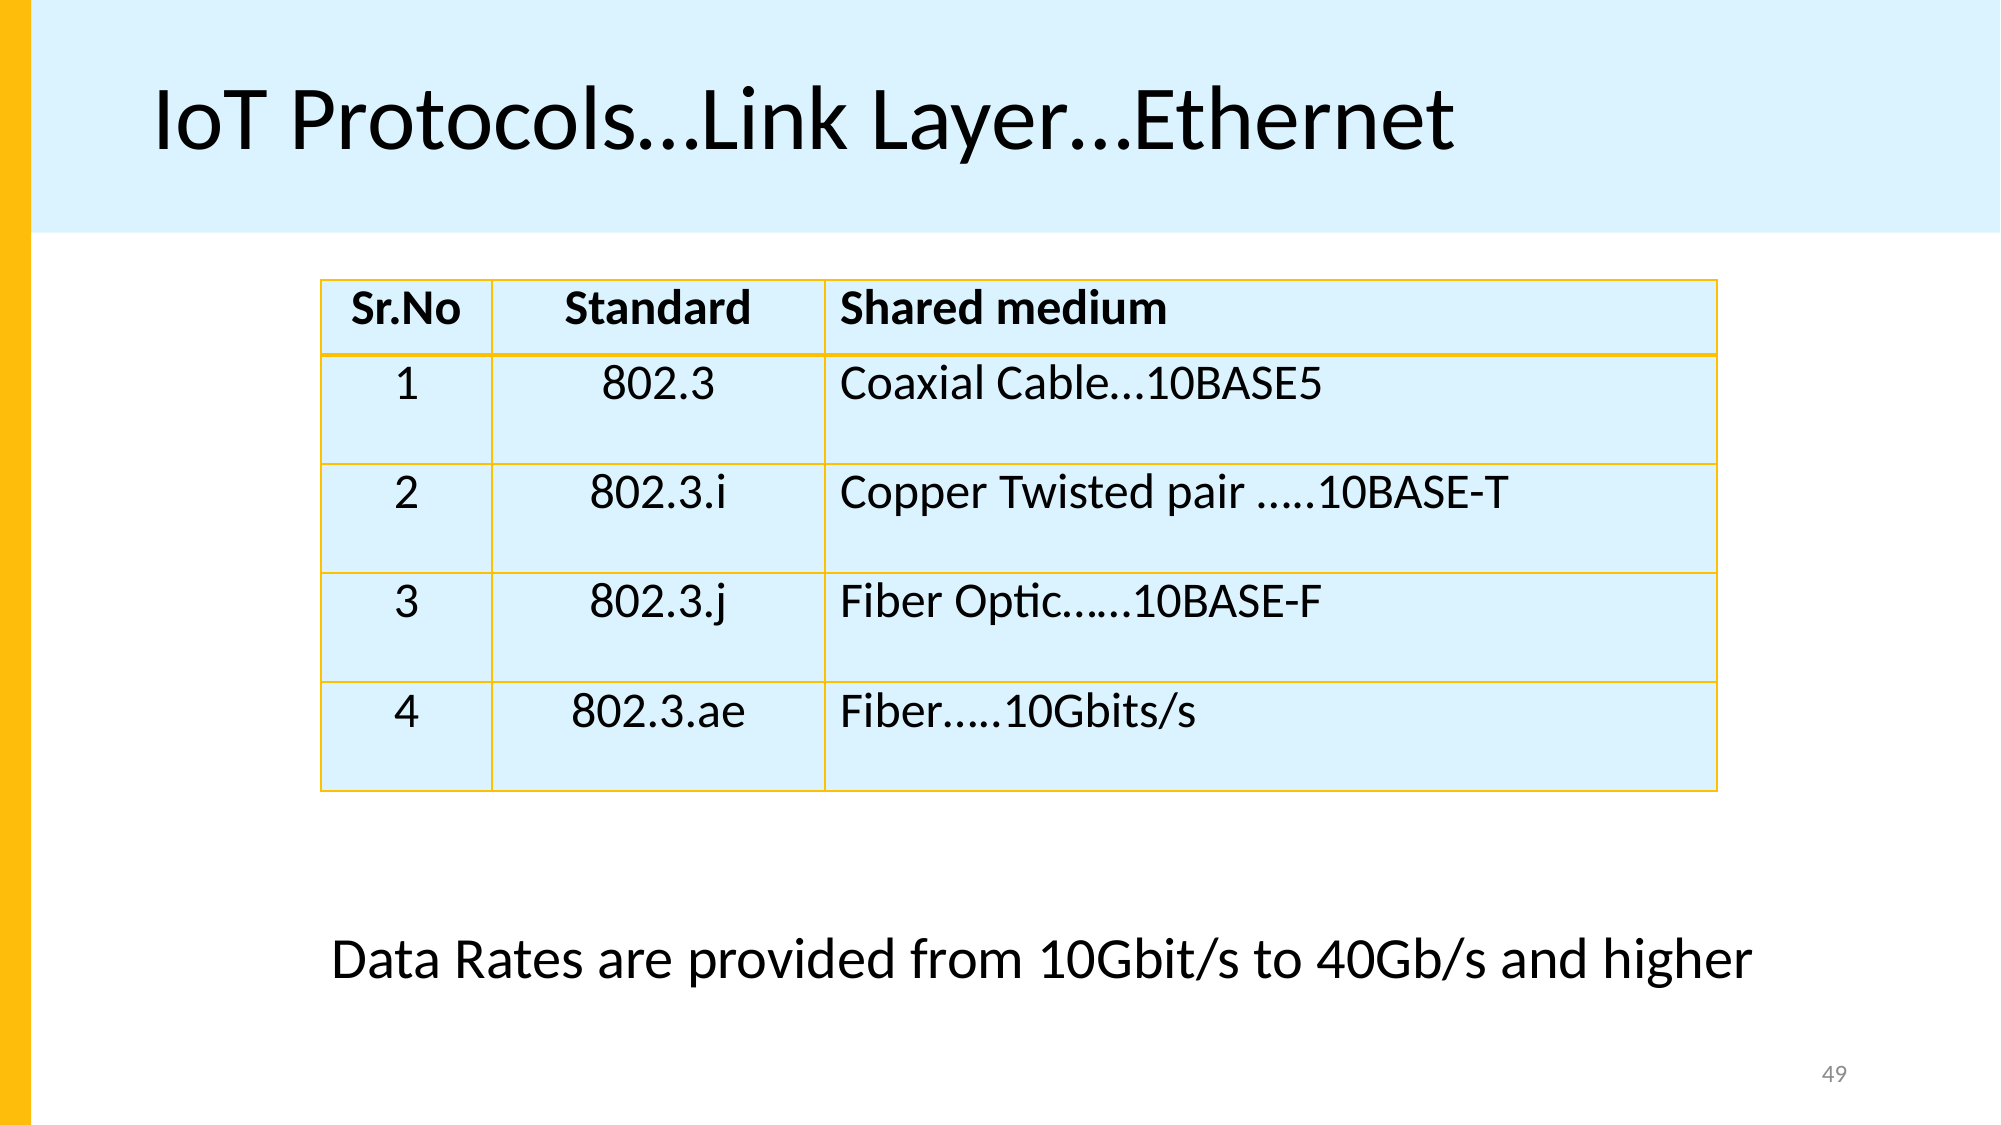

# IoT Protocols…Link Layer…Ethernet
| Sr.No | Standard | Shared medium |
| --- | --- | --- |
| 1 | 802.3 | Coaxial Cable…10BASE5 |
| 2 | 802.3.i | Copper Twisted pair …..10BASE-T |
| 3 | 802.3.j | Fiber Optic……10BASE-F |
| 4 | 802.3.ae | Fiber…..10Gbits/s |
Data Rates are provided from 10Gbit/s to 40Gb/s and higher
49